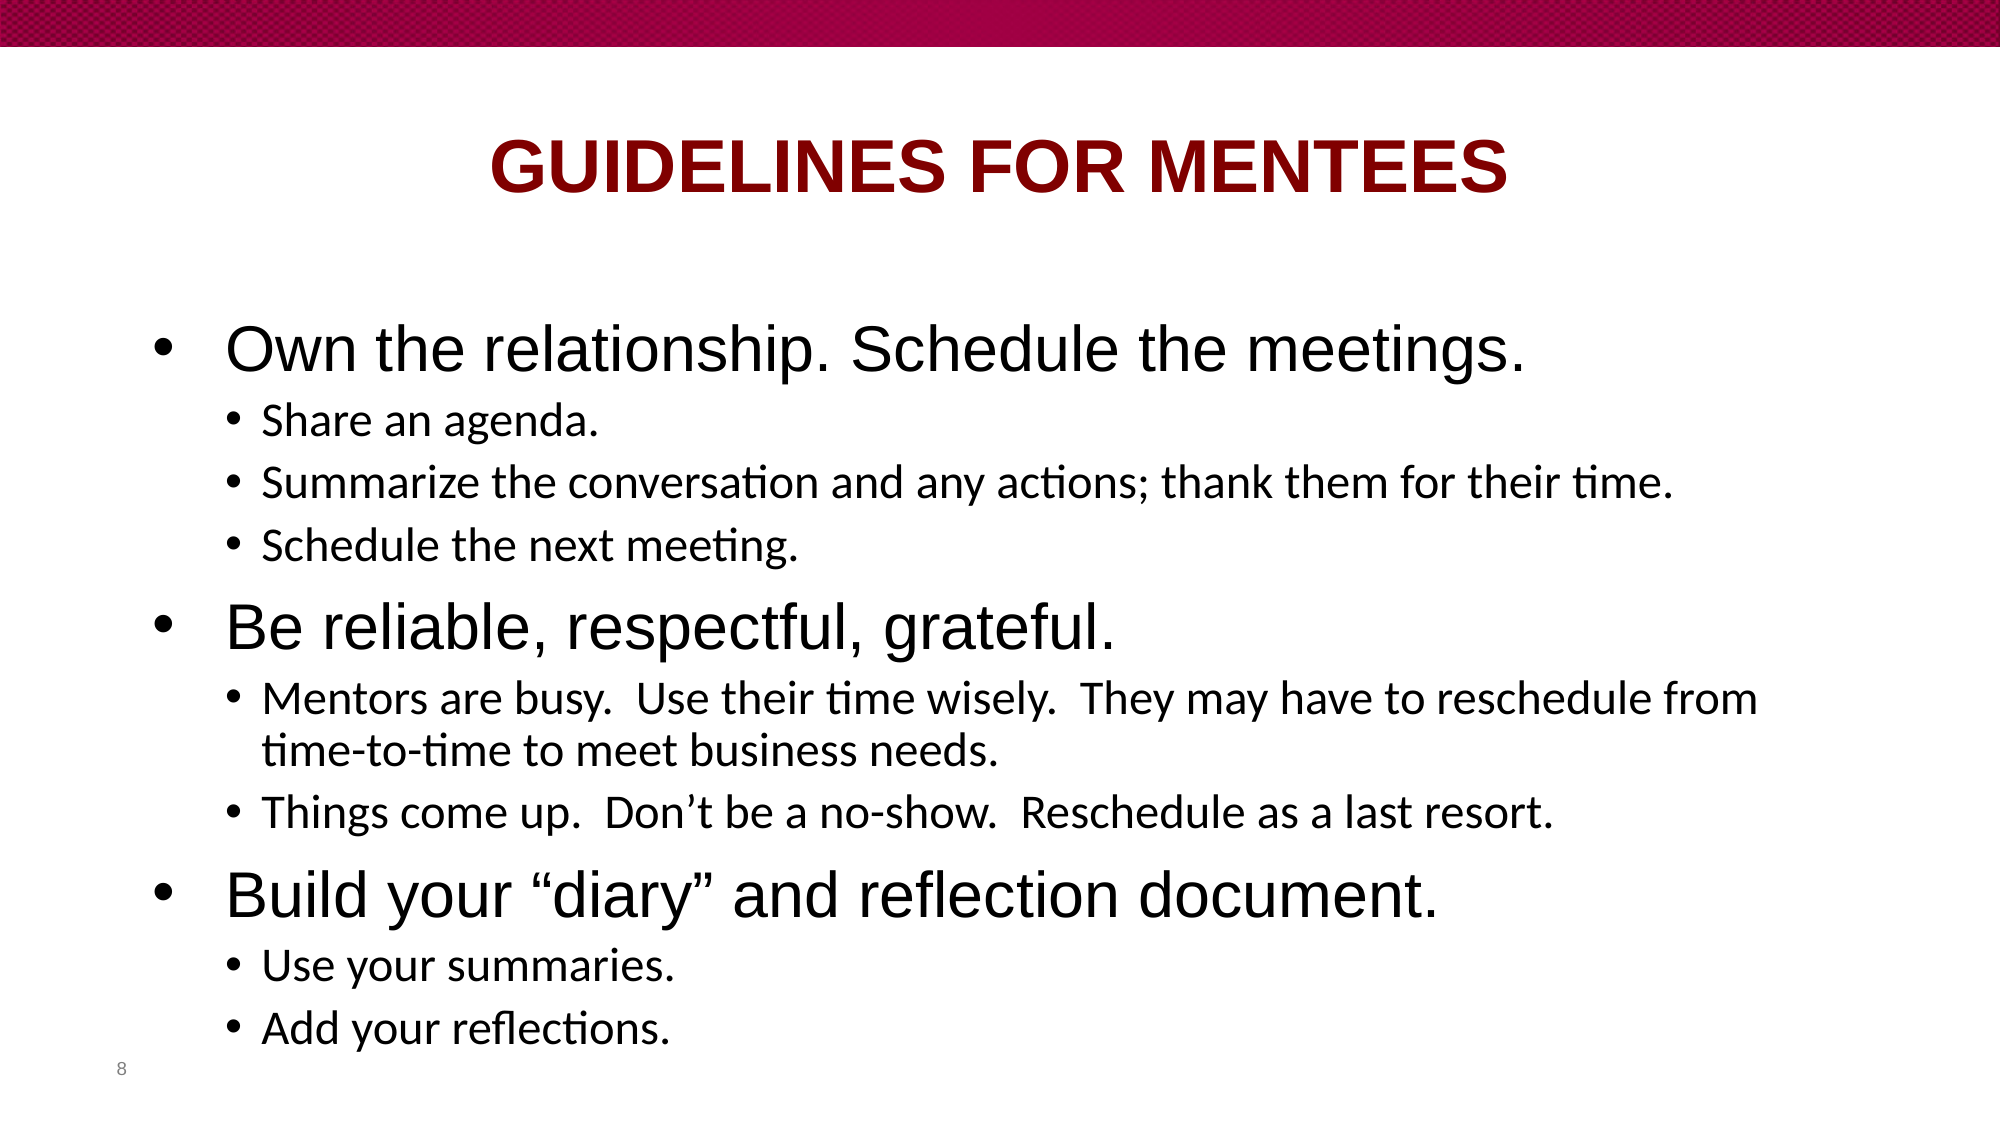

# GUIDelines for Mentees
Own the relationship. Schedule the meetings.
Share an agenda.
Summarize the conversation and any actions; thank them for their time.
Schedule the next meeting.
Be reliable, respectful, grateful.
Mentors are busy.  Use their time wisely.  They may have to reschedule from time-to-time to meet business needs.
Things come up.  Don’t be a no-show.  Reschedule as a last resort.
Build your “diary” and reflection document.
Use your summaries.
Add your reflections.

8